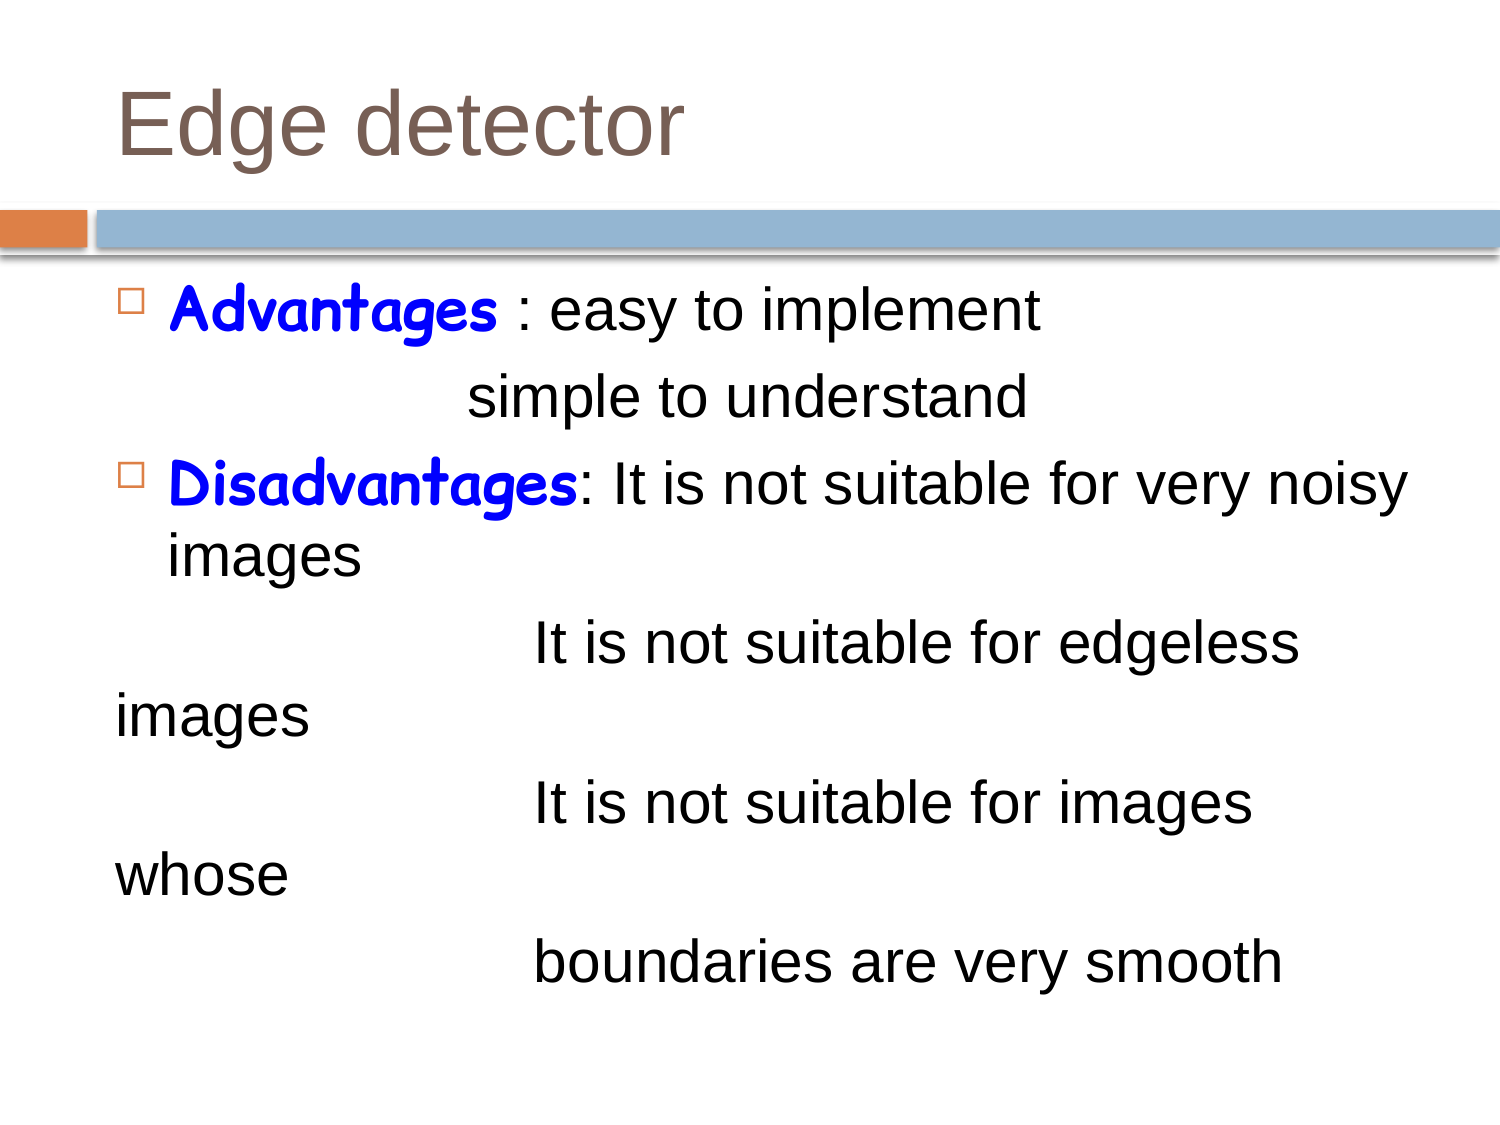

# Edge detector
Advantages : easy to implement
                     simple to understand
Disadvantages: It is not suitable for very noisy images
                         It is not suitable for edgeless images
                         It is not suitable for images whose
                         boundaries are very smooth